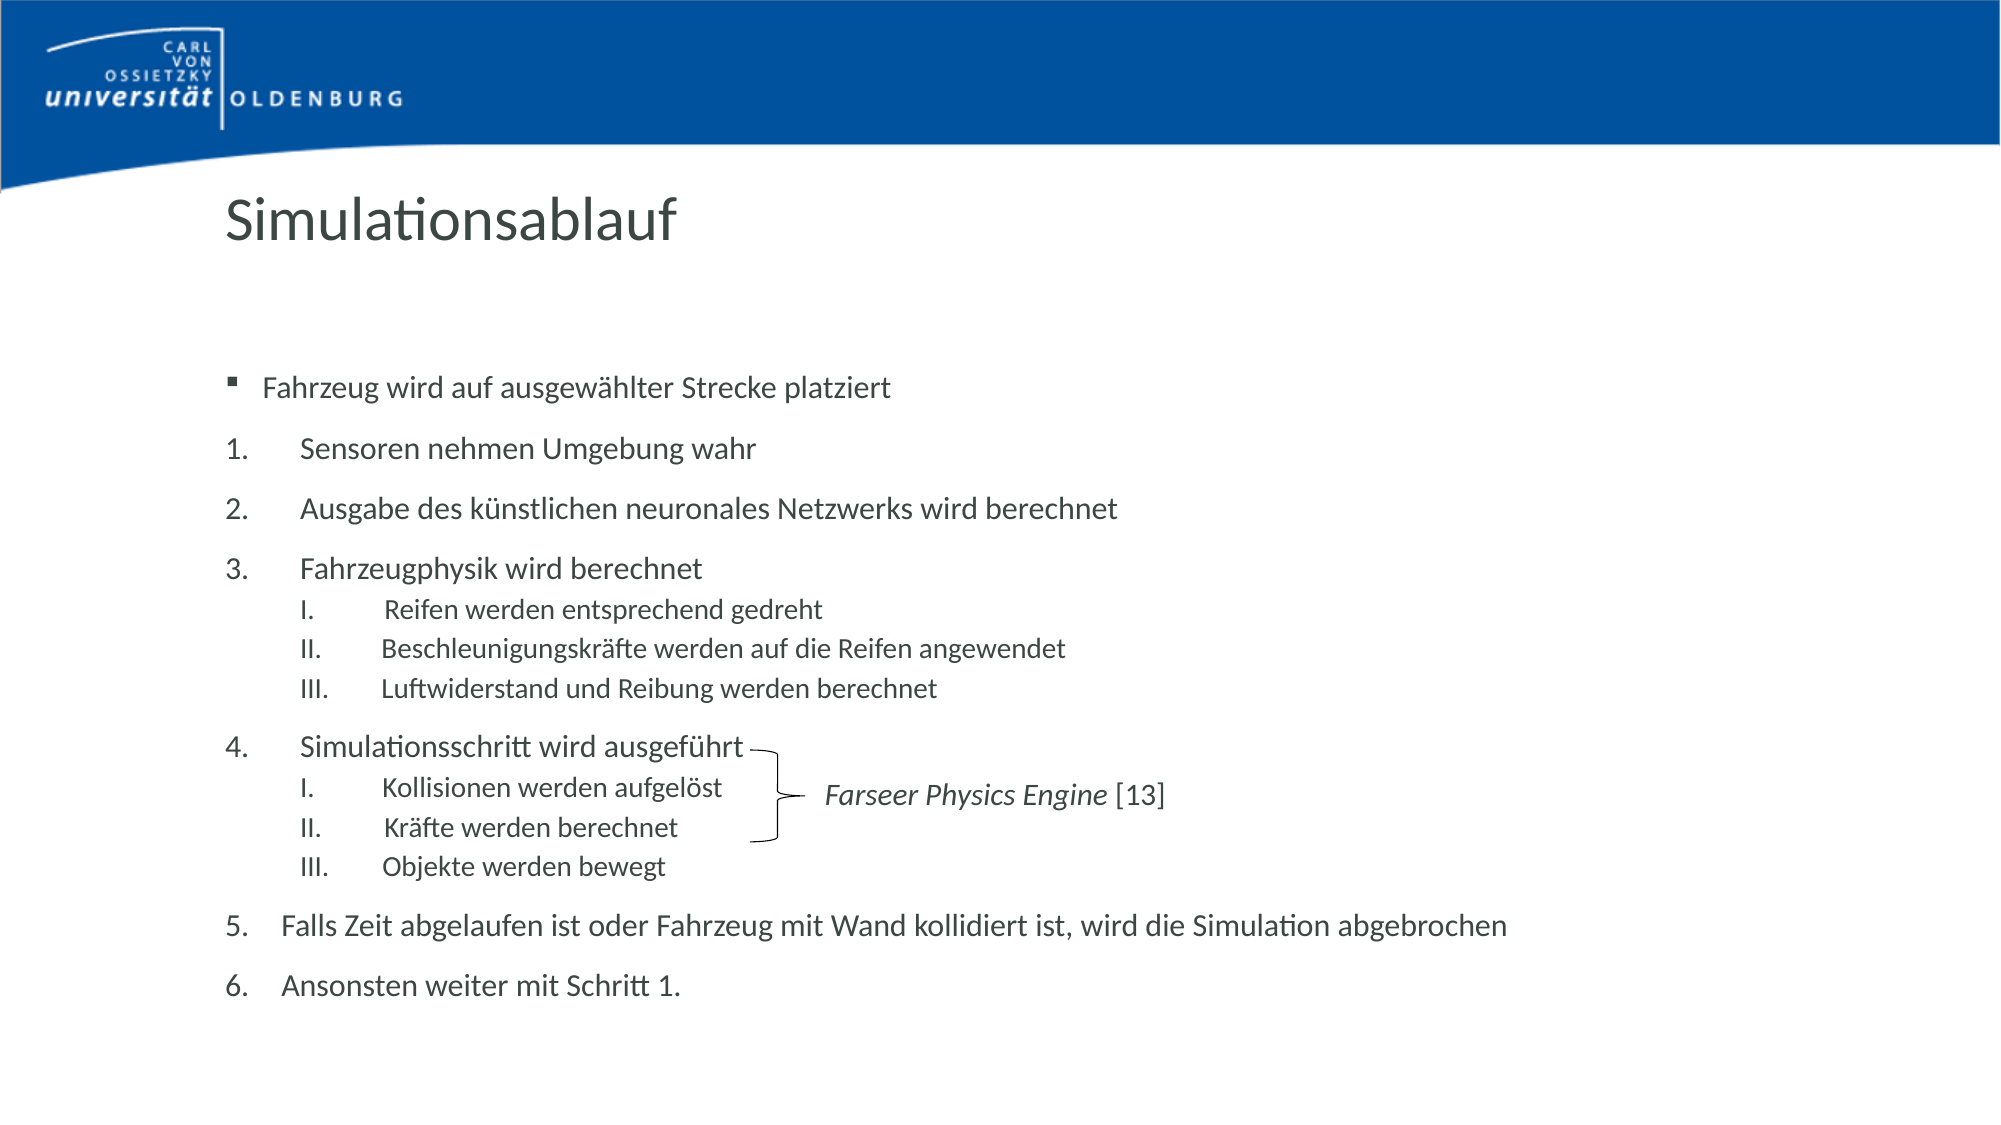

# Simulationsablauf
Fahrzeug wird auf ausgewählter Strecke platziert
Sensoren nehmen Umgebung wahr
Ausgabe des künstlichen neuronales Netzwerks wird berechnet
Fahrzeugphysik wird berechnet
Reifen werden entsprechend gedreht
 Beschleunigungskräfte werden auf die Reifen angewendet
 Luftwiderstand und Reibung werden berechnet
Simulationsschritt wird ausgeführt
    Kollisionen werden aufgelöst
Kräfte werden berechnet
    Objekte werden bewegt
Falls Zeit abgelaufen ist oder Fahrzeug mit Wand kollidiert ist, wird die Simulation abgebrochen
Ansonsten weiter mit Schritt 1.

Farseer Physics Engine [13]
Bachelorarbeit von Eike Stein - Gutachter: Dr. Marco Grawunder, Cornelius Ludmann
23